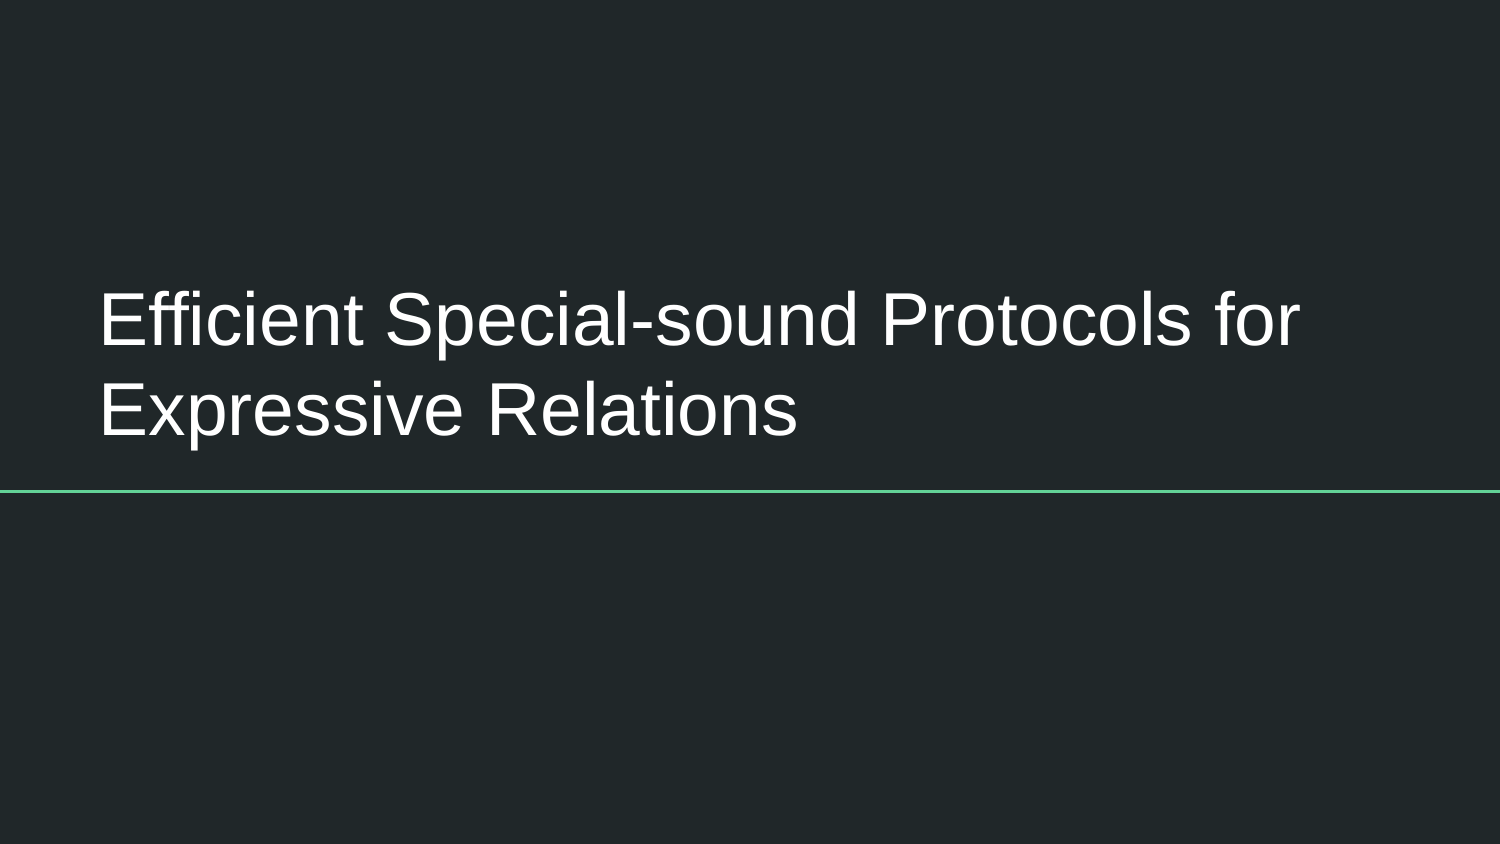

# Efficient Special-sound Protocols for Expressive Relations